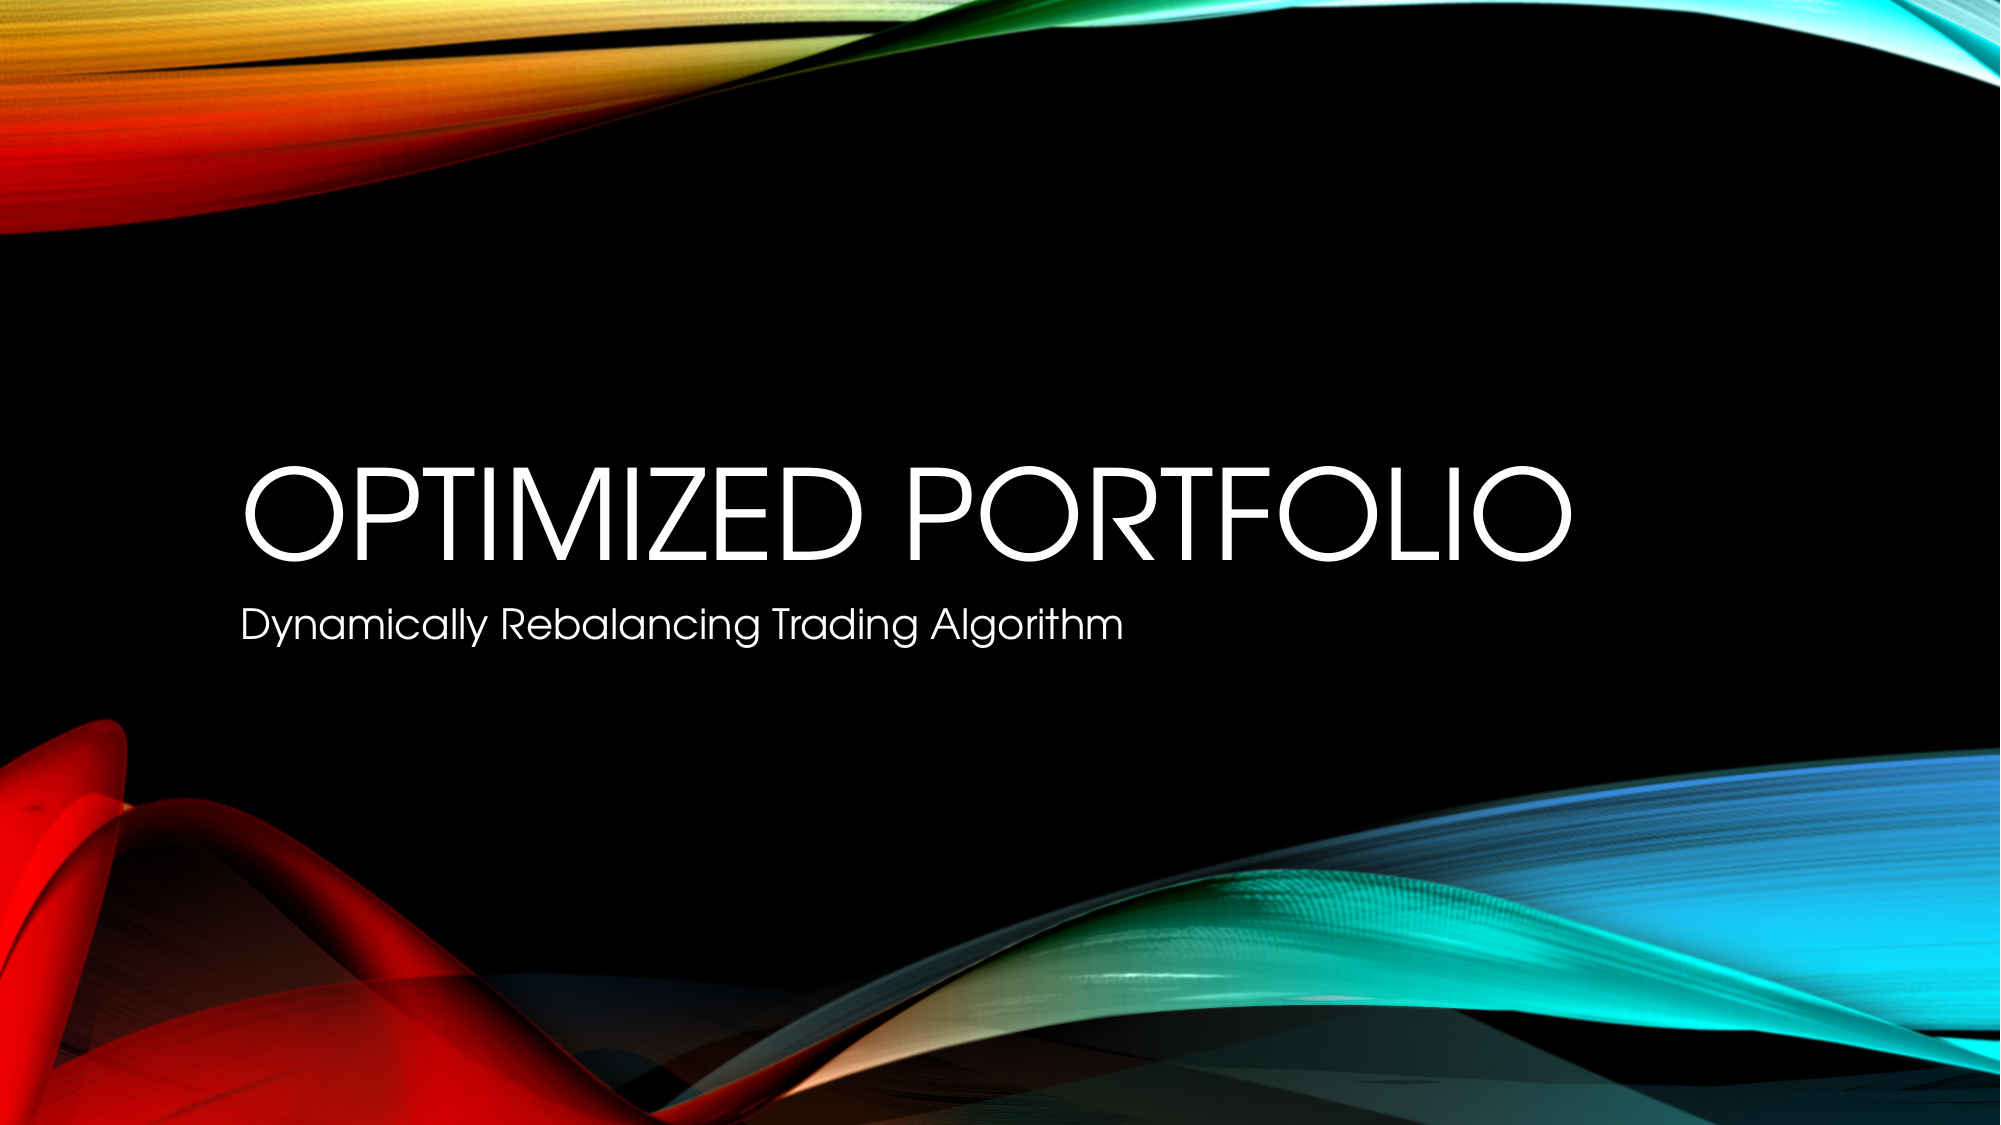

# Optimized Portfolio
Dynamically Rebalancing Trading Algorithm